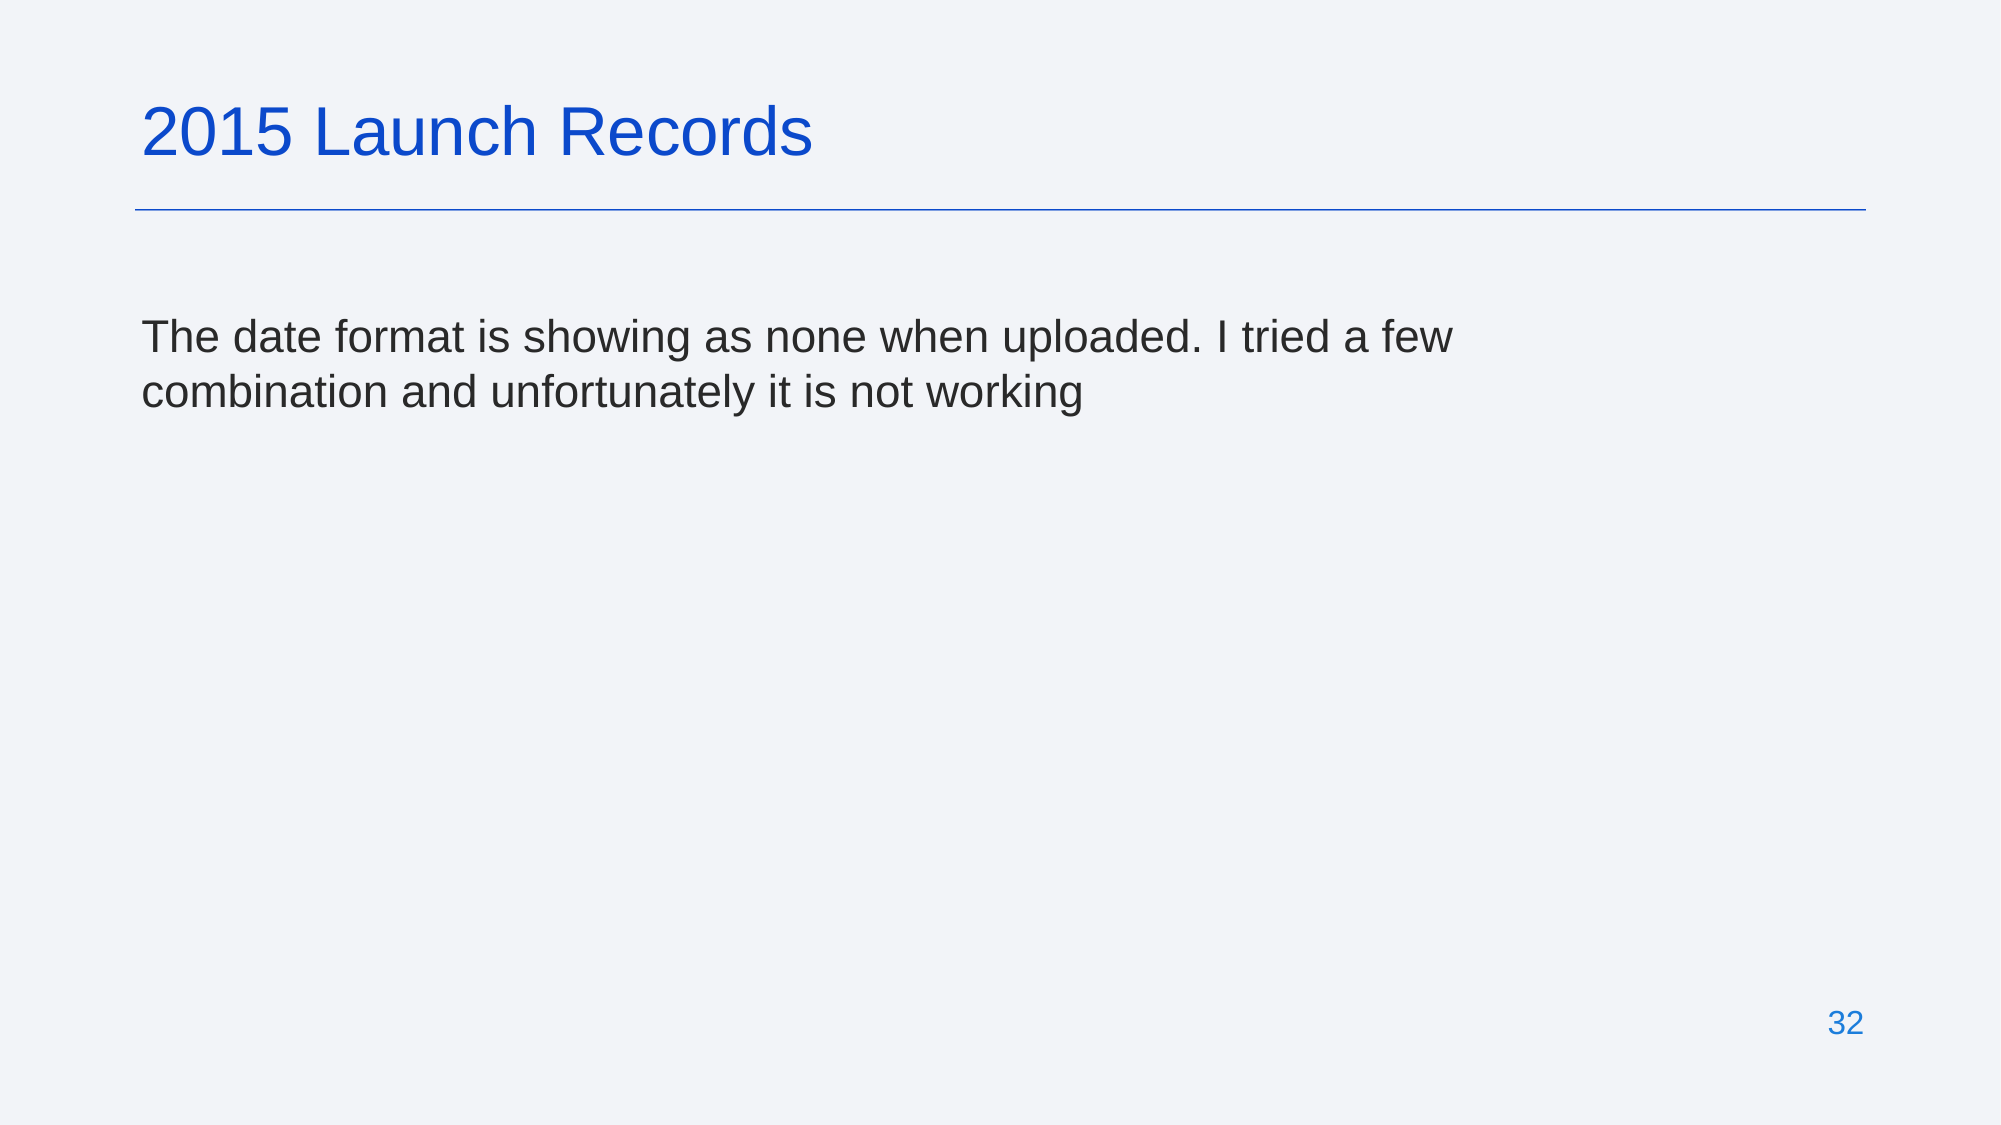

2015 Launch Records
The date format is showing as none when uploaded. I tried a few combination and unfortunately it is not working

32